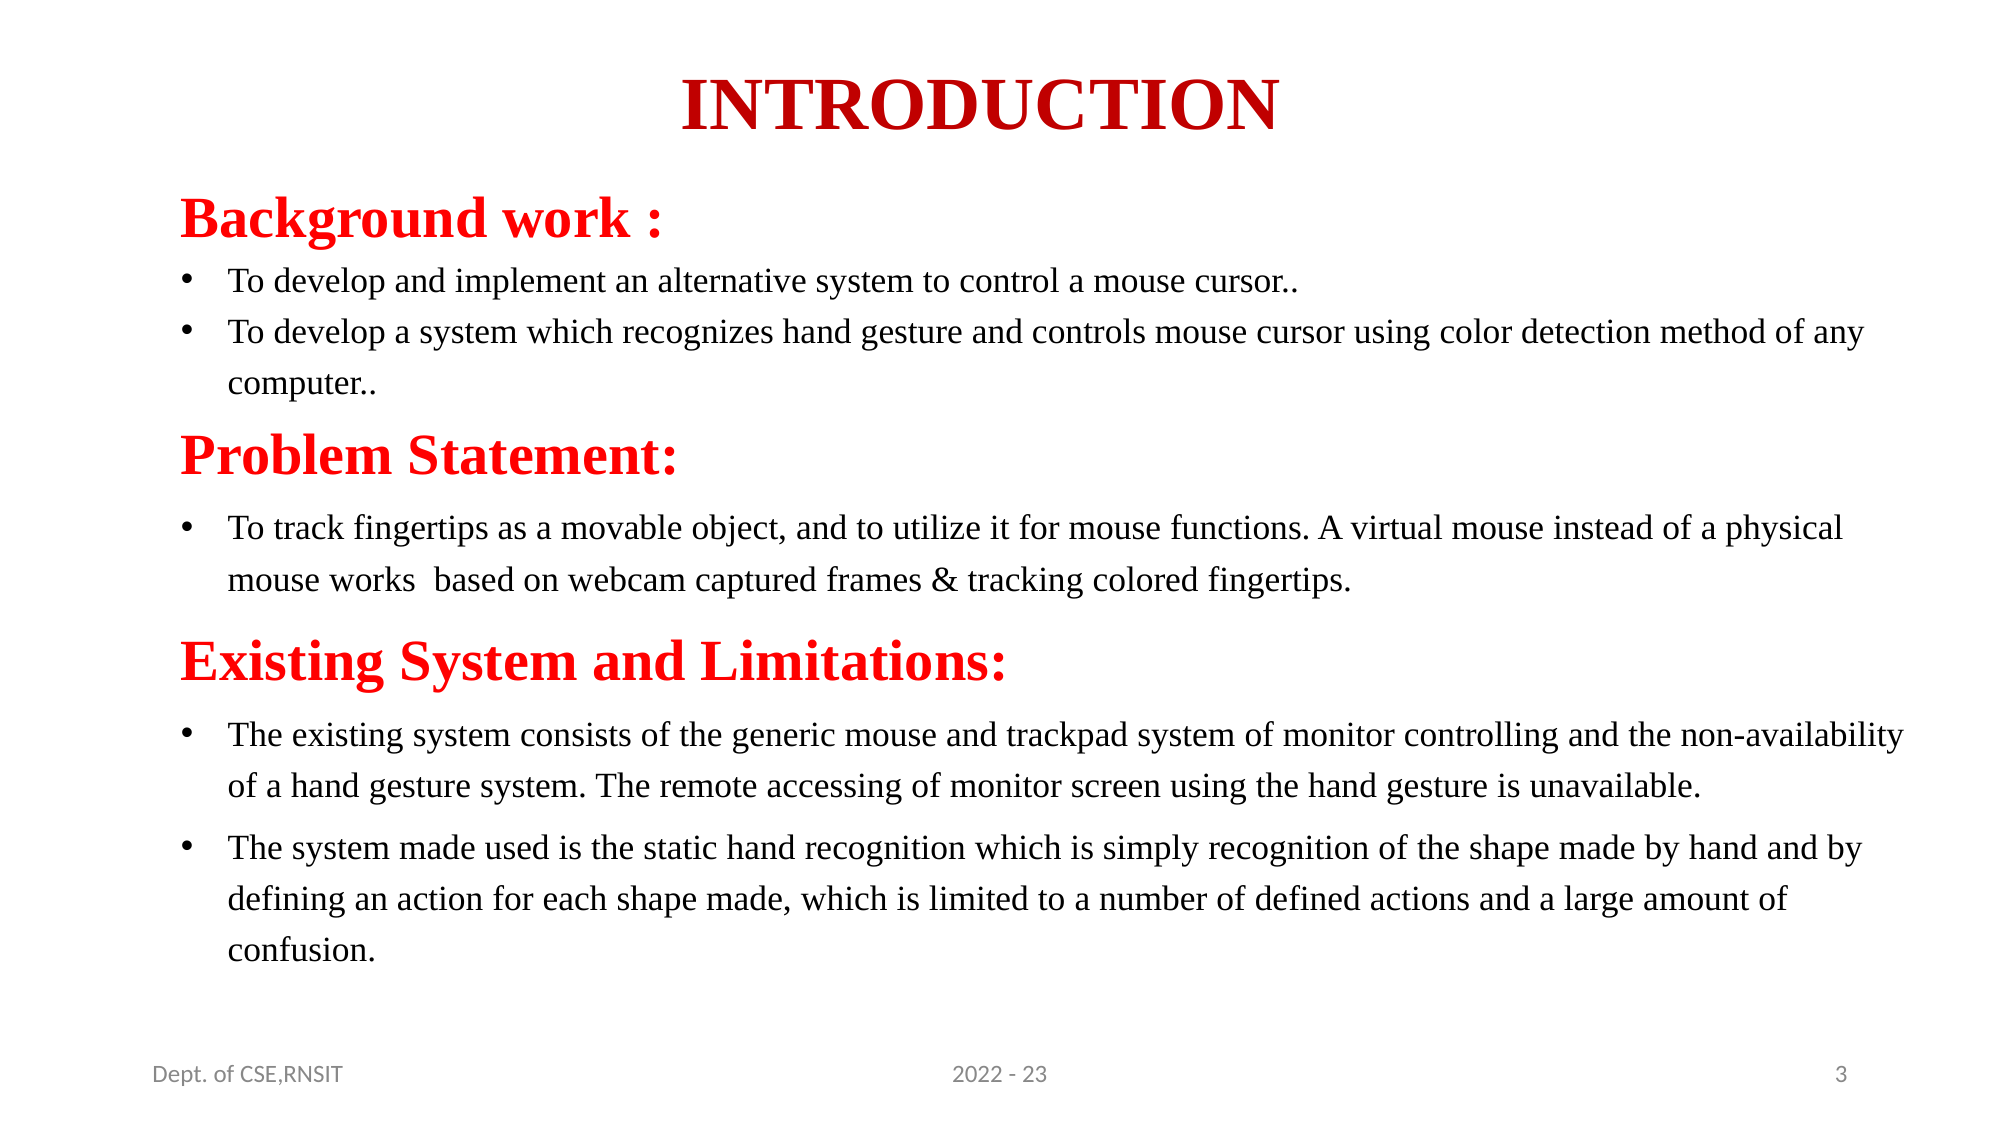

# INTRODUCTION
Background work :
To develop and implement an alternative system to control a mouse cursor..
To develop a system which recognizes hand gesture and controls mouse cursor using color detection method of any computer..
Problem Statement:
To track fingertips as a movable object, and to utilize it for mouse functions. A virtual mouse instead of a physical mouse works  based on webcam captured frames & tracking colored fingertips.
Existing System and Limitations:
The existing system consists of the generic mouse and trackpad system of monitor controlling and the non-availability of a hand gesture system. The remote accessing of monitor screen using the hand gesture is unavailable.
The system made used is the static hand recognition which is simply recognition of the shape made by hand and by defining an action for each shape made, which is limited to a number of defined actions and a large amount of confusion.
Dept. of CSE,RNSIT
2022 - 23
3